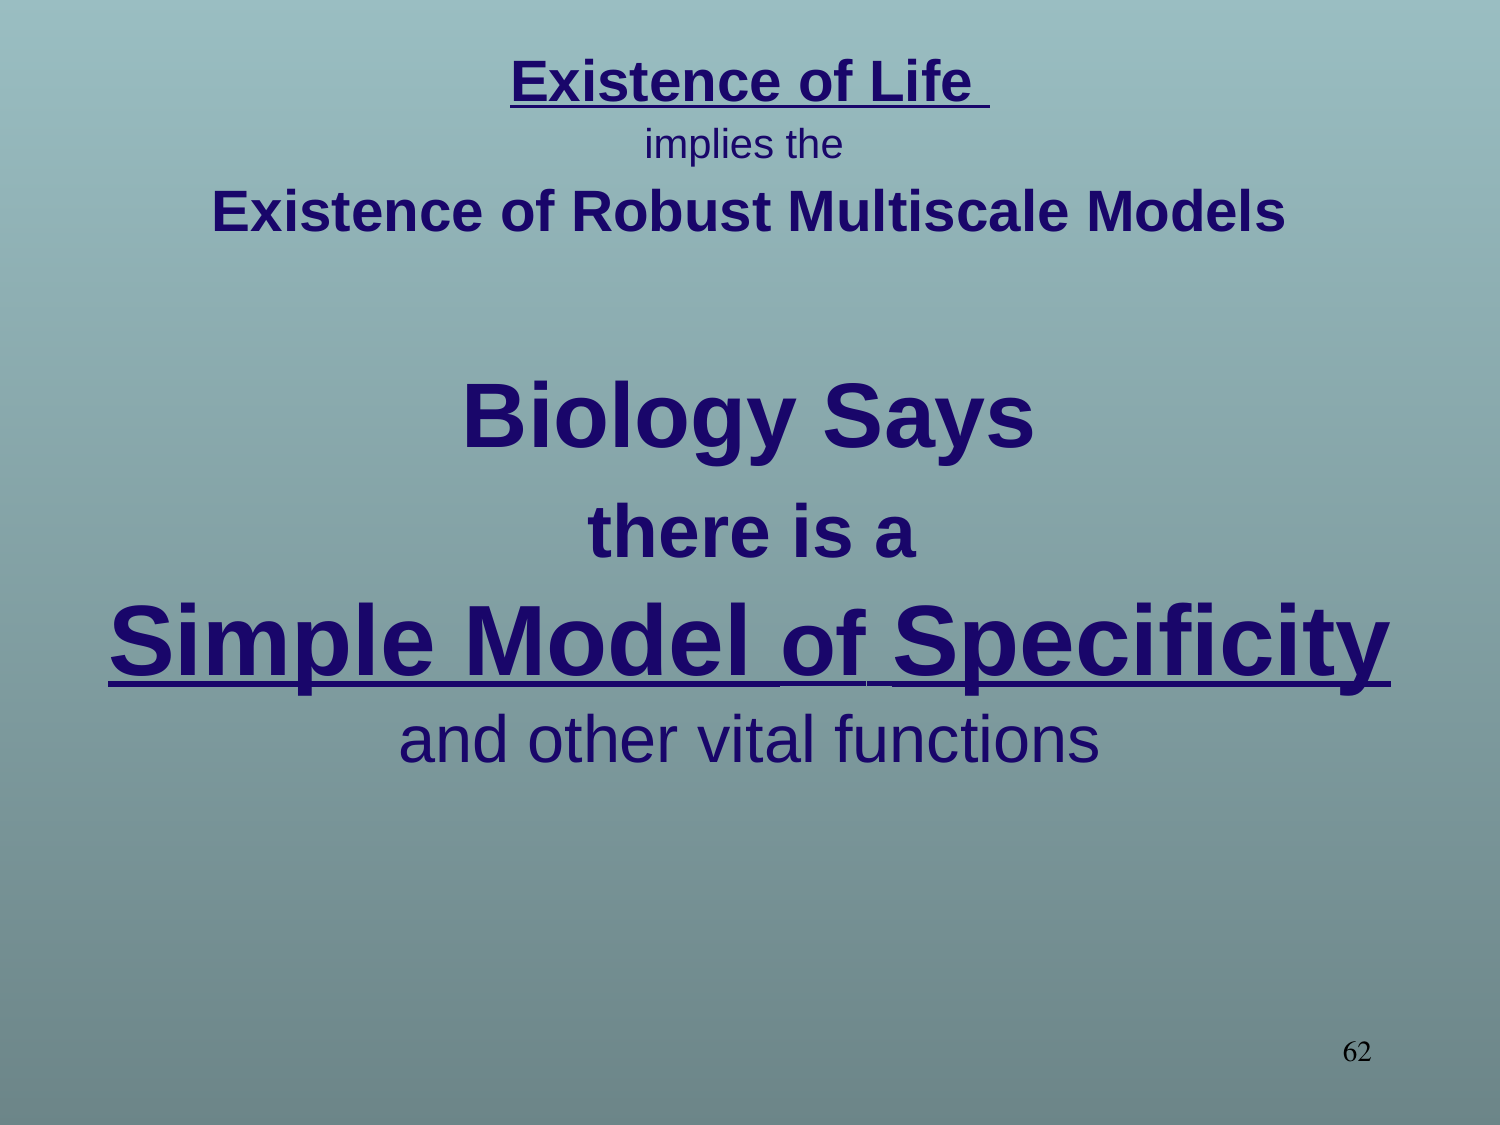

Existence of Life
implies the
Existence of Robust Multiscale Models

Biology Says
 there is a
Simple Model of Specificity
and other vital functions
62